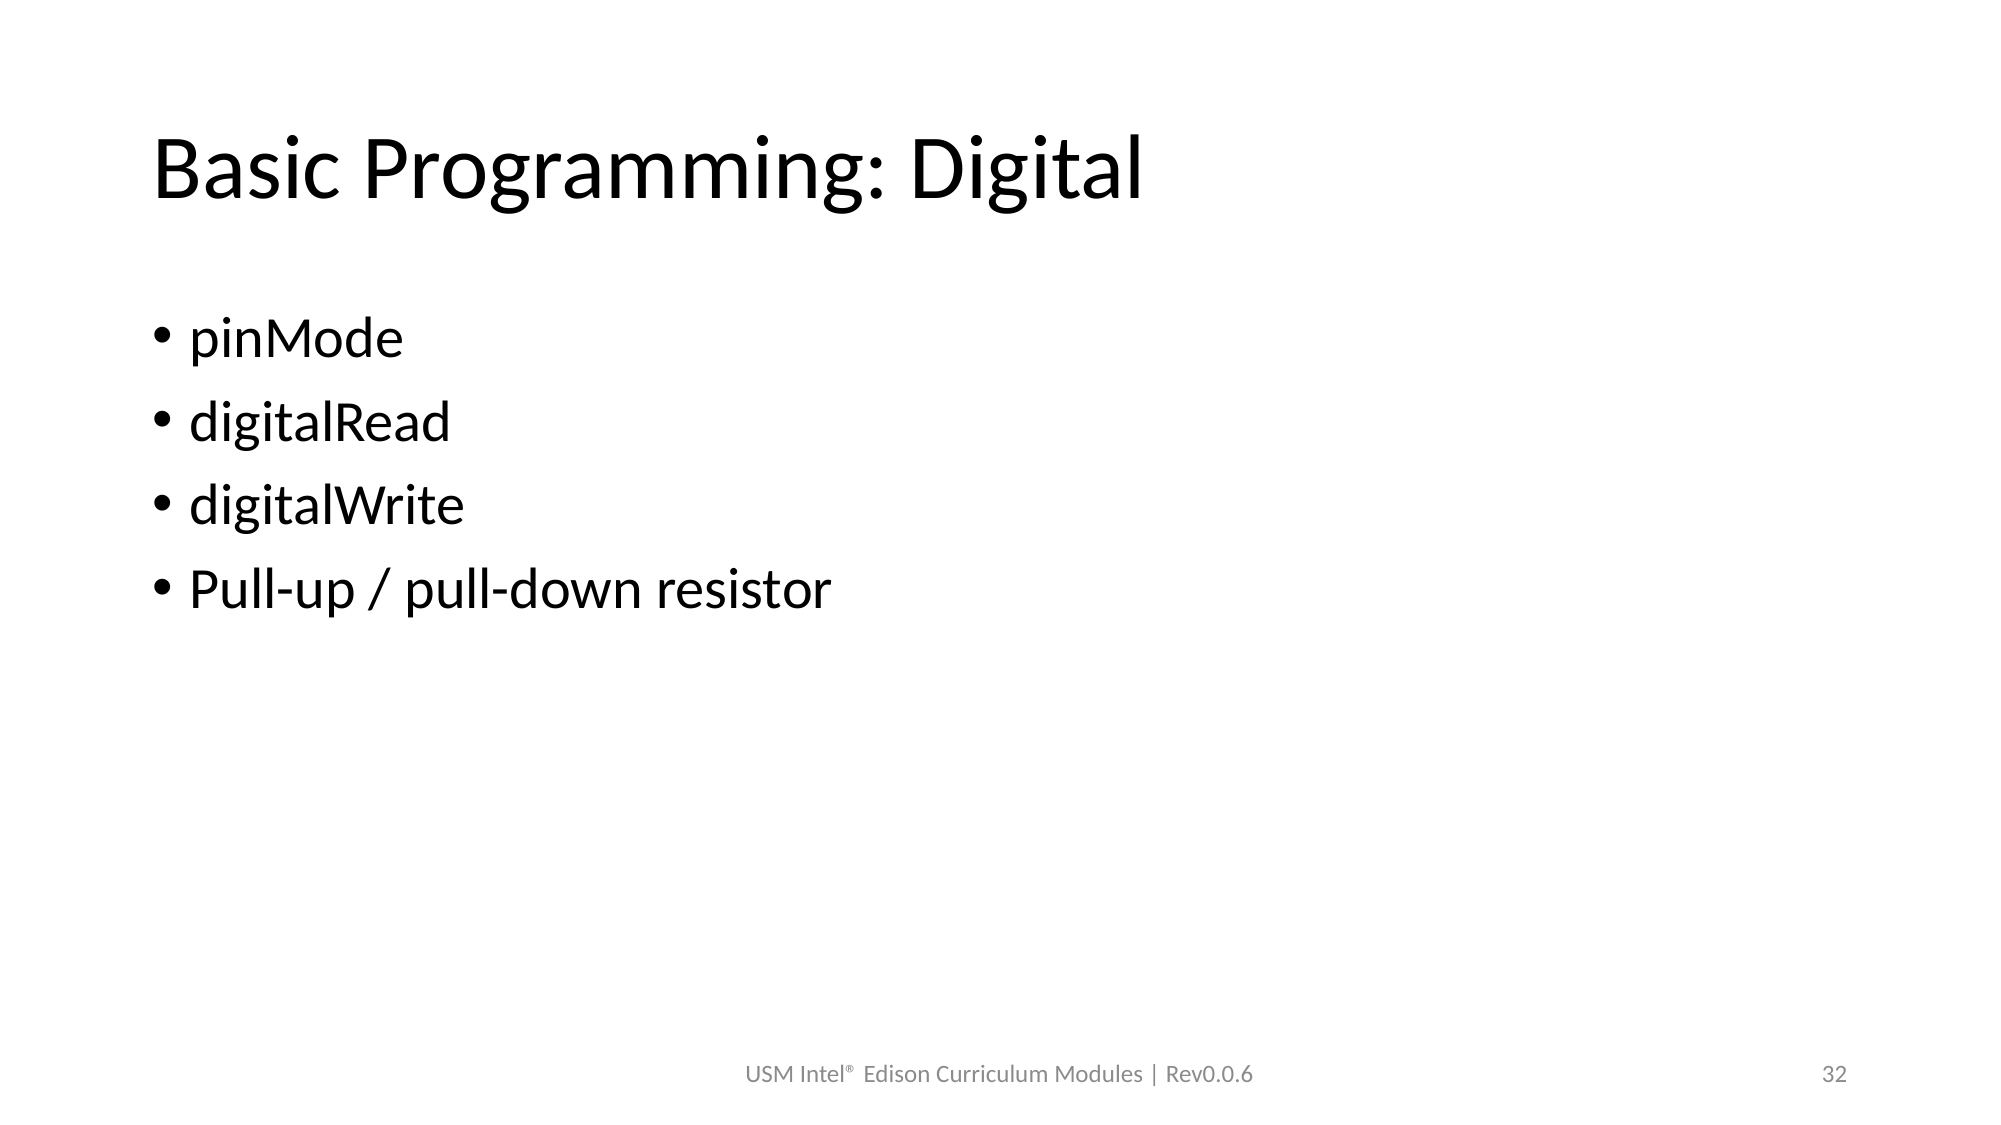

# Basic Programming: Digital
pinMode
digitalRead
digitalWrite
Pull-up / pull-down resistor
USM Intel® Edison Curriculum Modules | Rev0.0.6
32